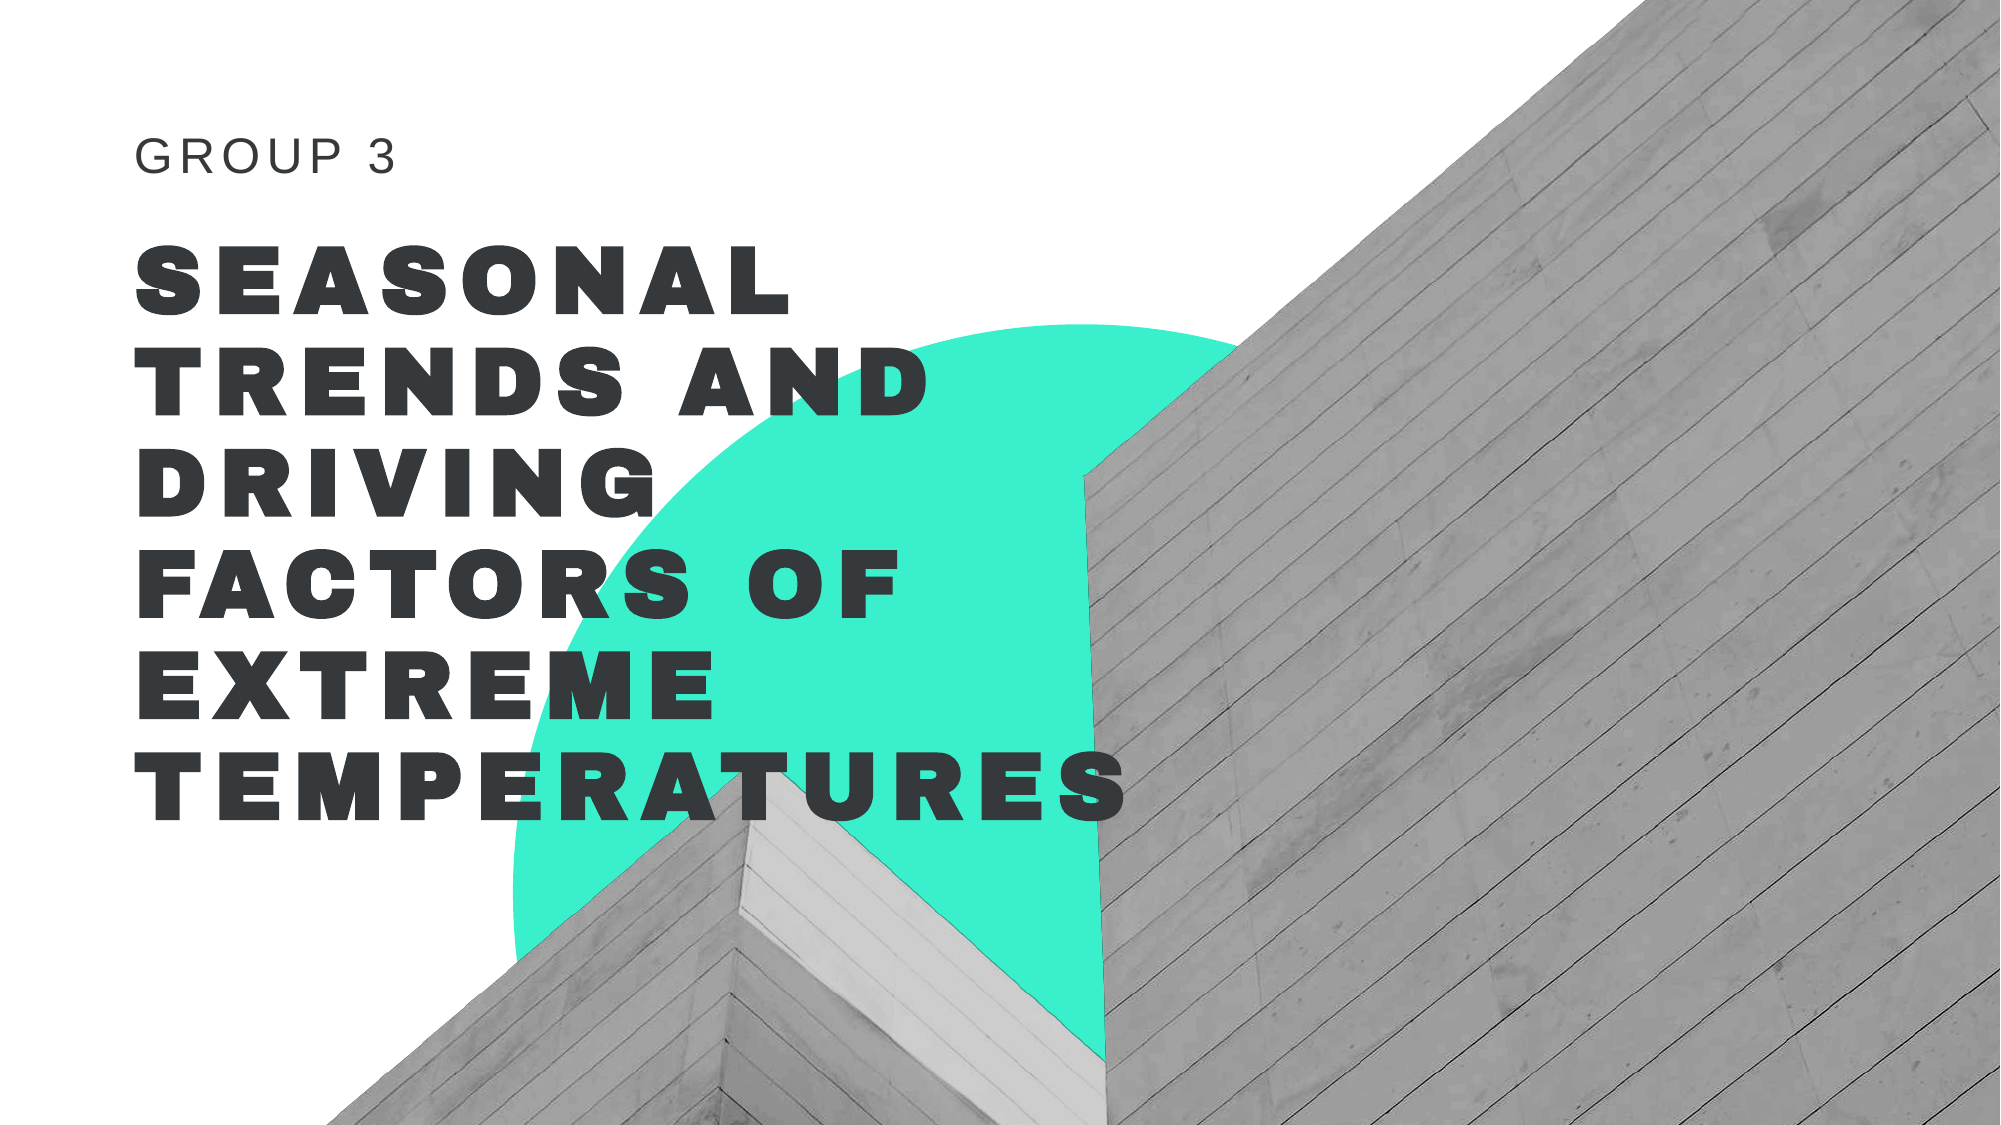

Group 3
# Seasonal Trends and Driving Factors of Extreme Temperatures